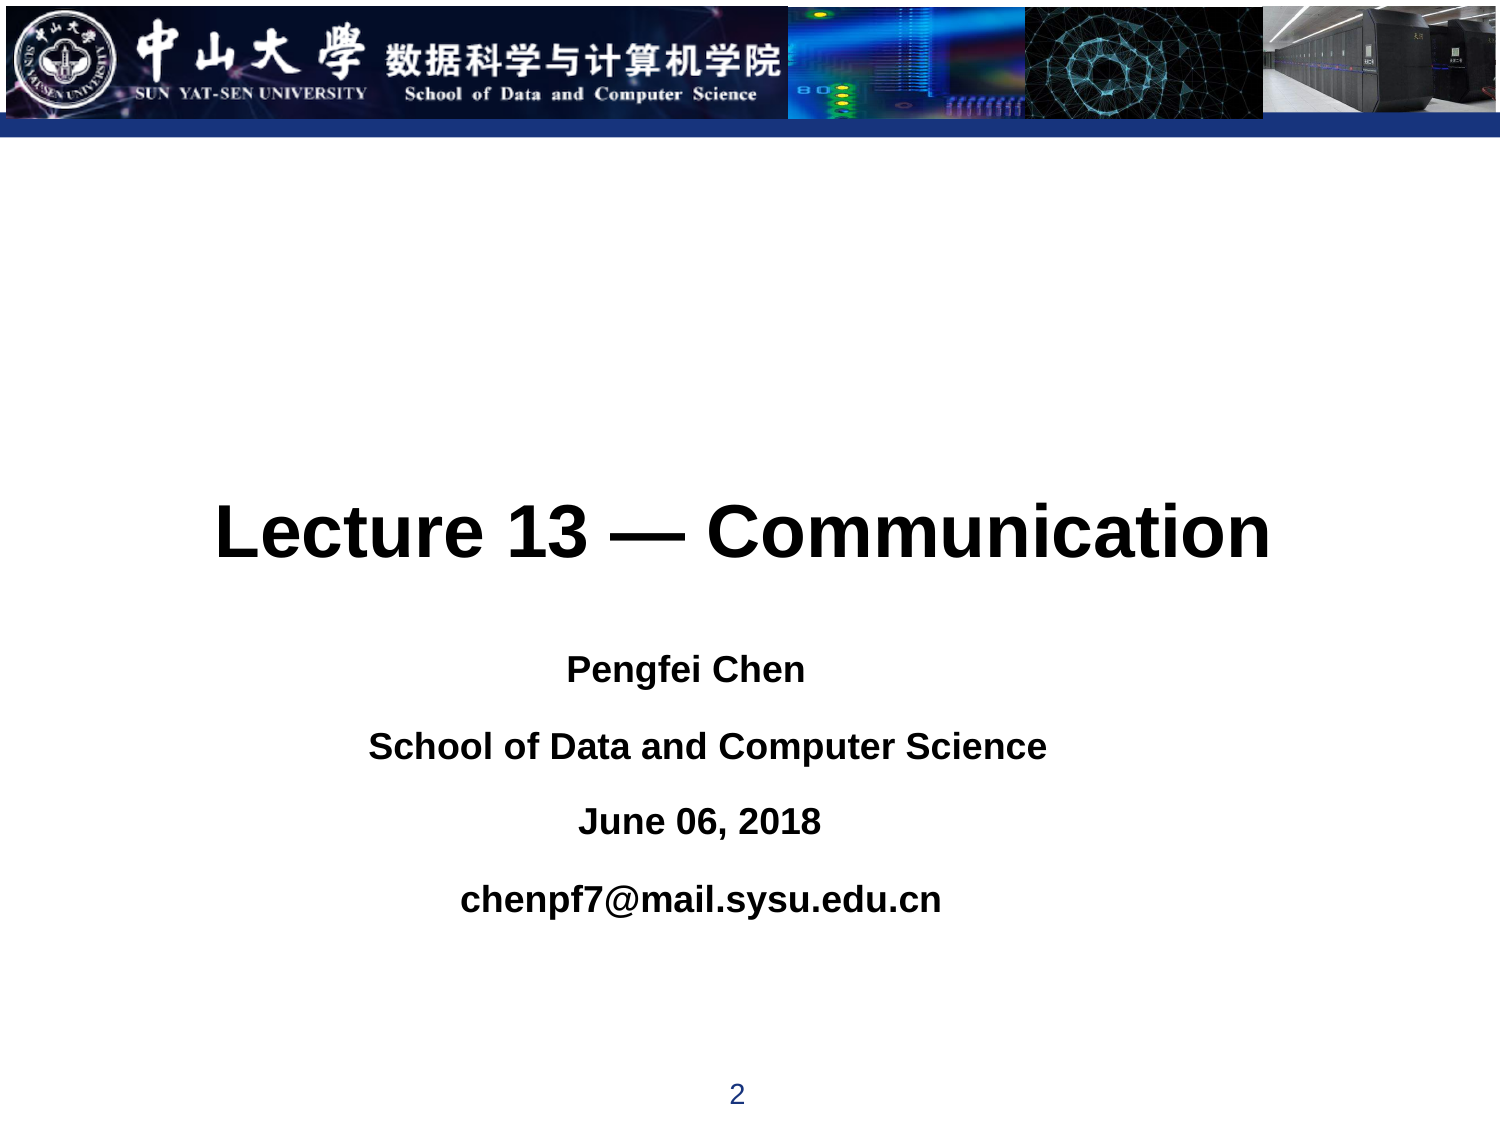

Lecture 13 — Communication
Pengfei Chen
School of Data and Computer Science
June 06, 2018
chenpf7@mail.sysu.edu.cn
2